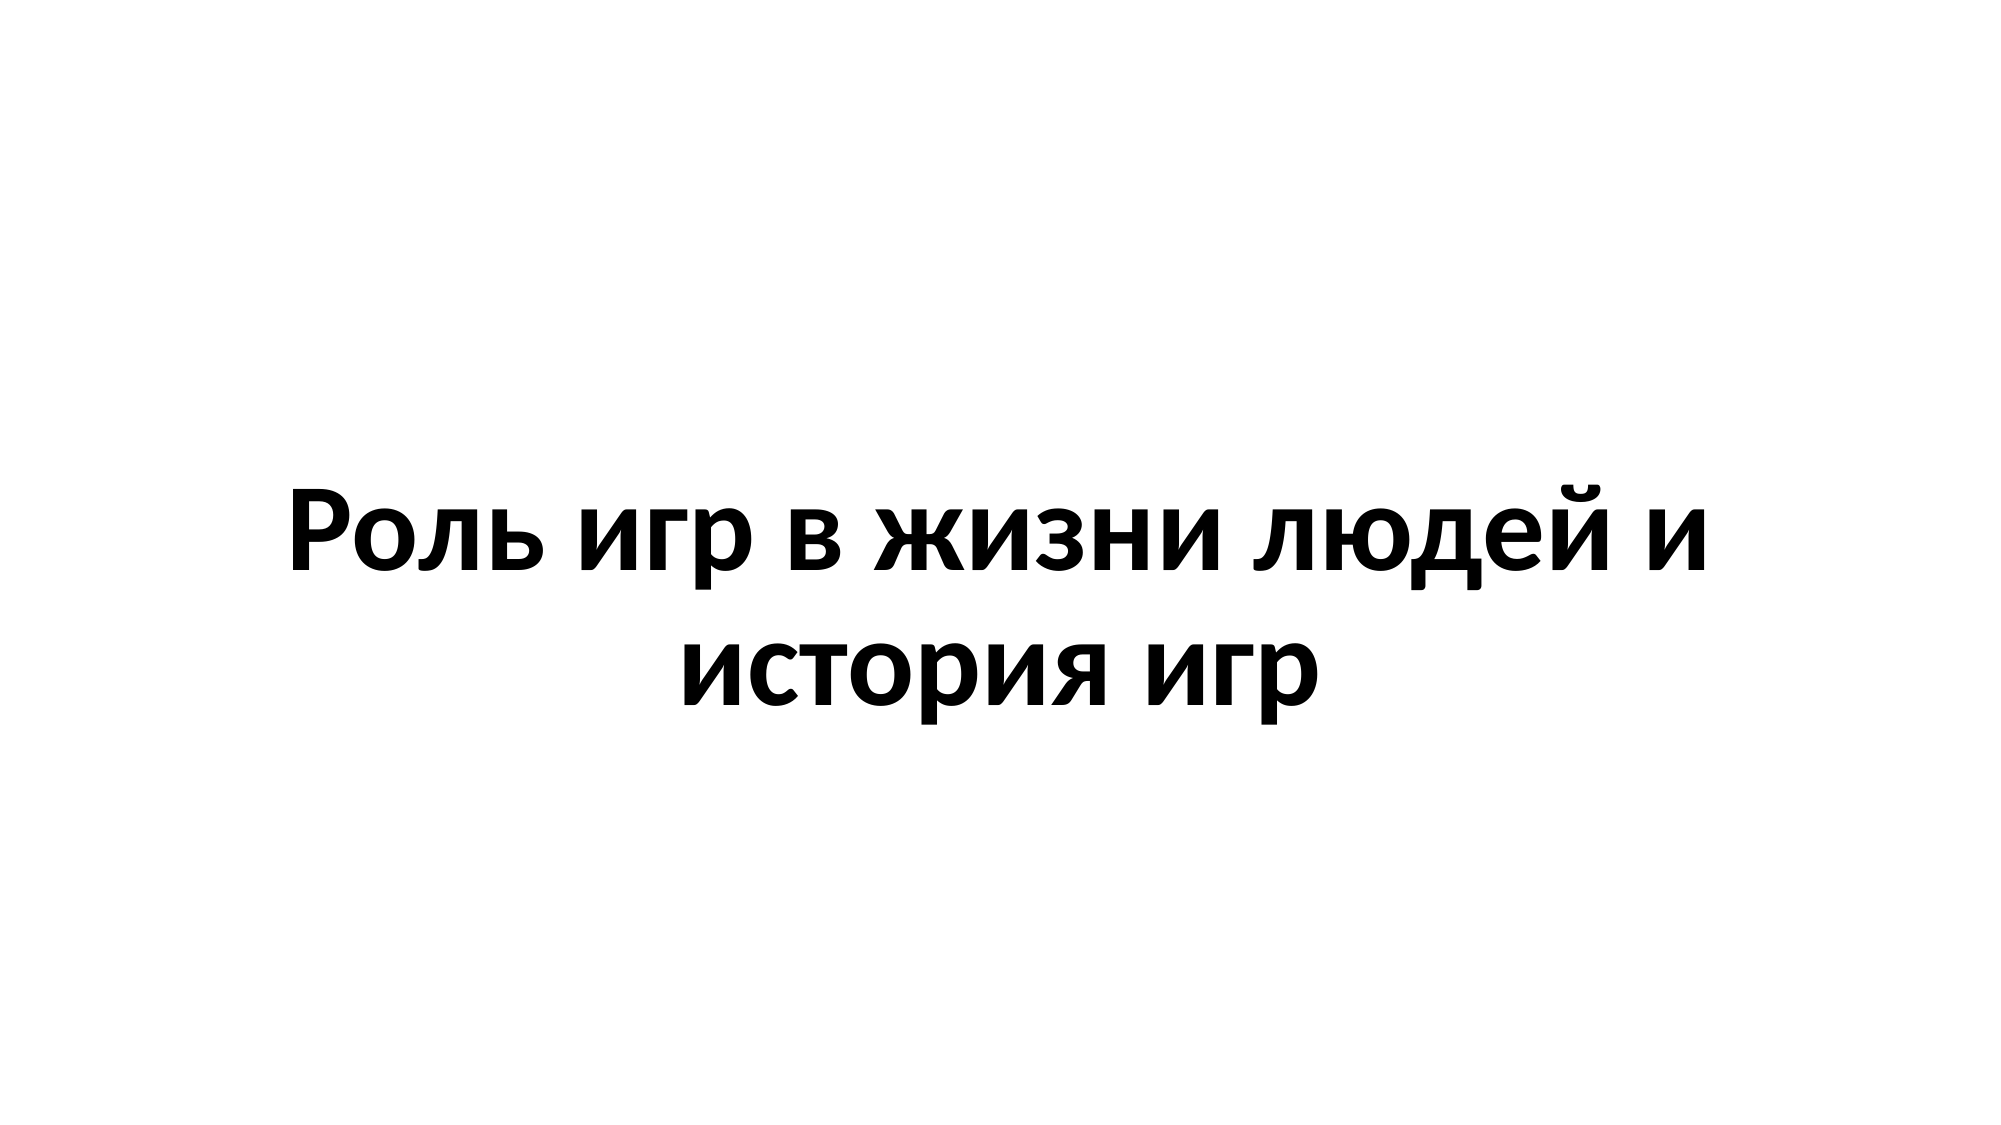

# Роль игр в жизни людей и история игр